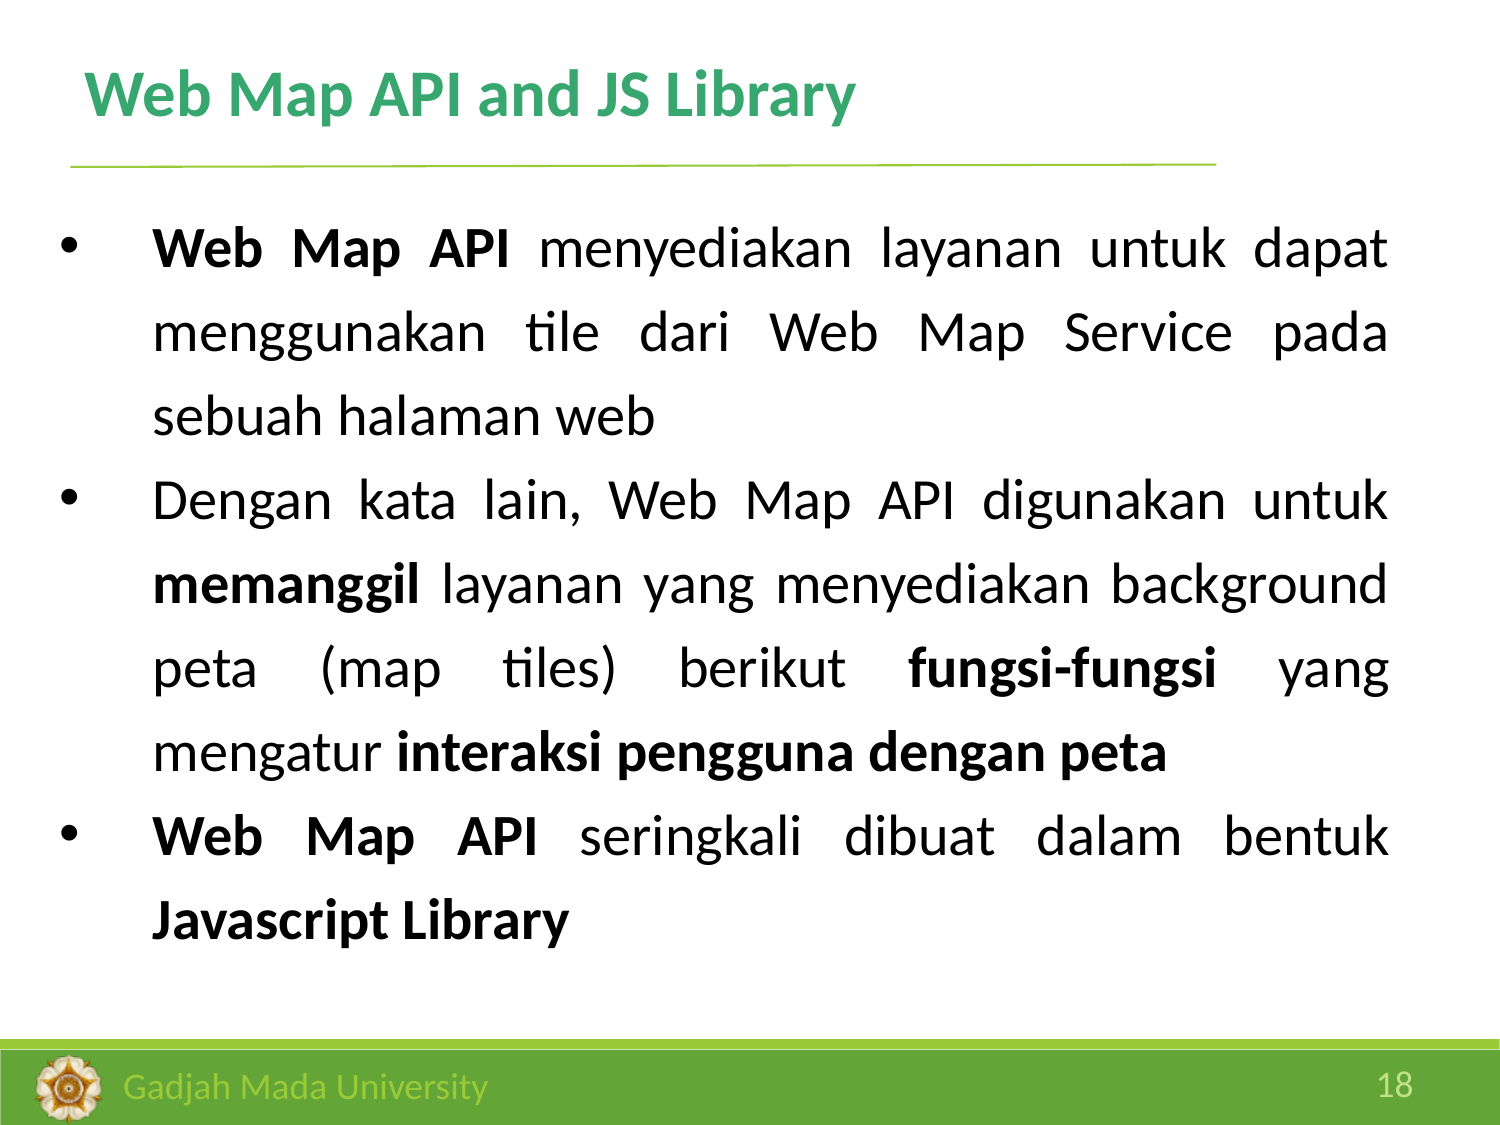

Web Map API and JS Library
Web Map API menyediakan layanan untuk dapat menggunakan tile dari Web Map Service pada sebuah halaman web
Dengan kata lain, Web Map API digunakan untuk memanggil layanan yang menyediakan background peta (map tiles) berikut fungsi-fungsi yang mengatur interaksi pengguna dengan peta
Web Map API seringkali dibuat dalam bentuk Javascript Library